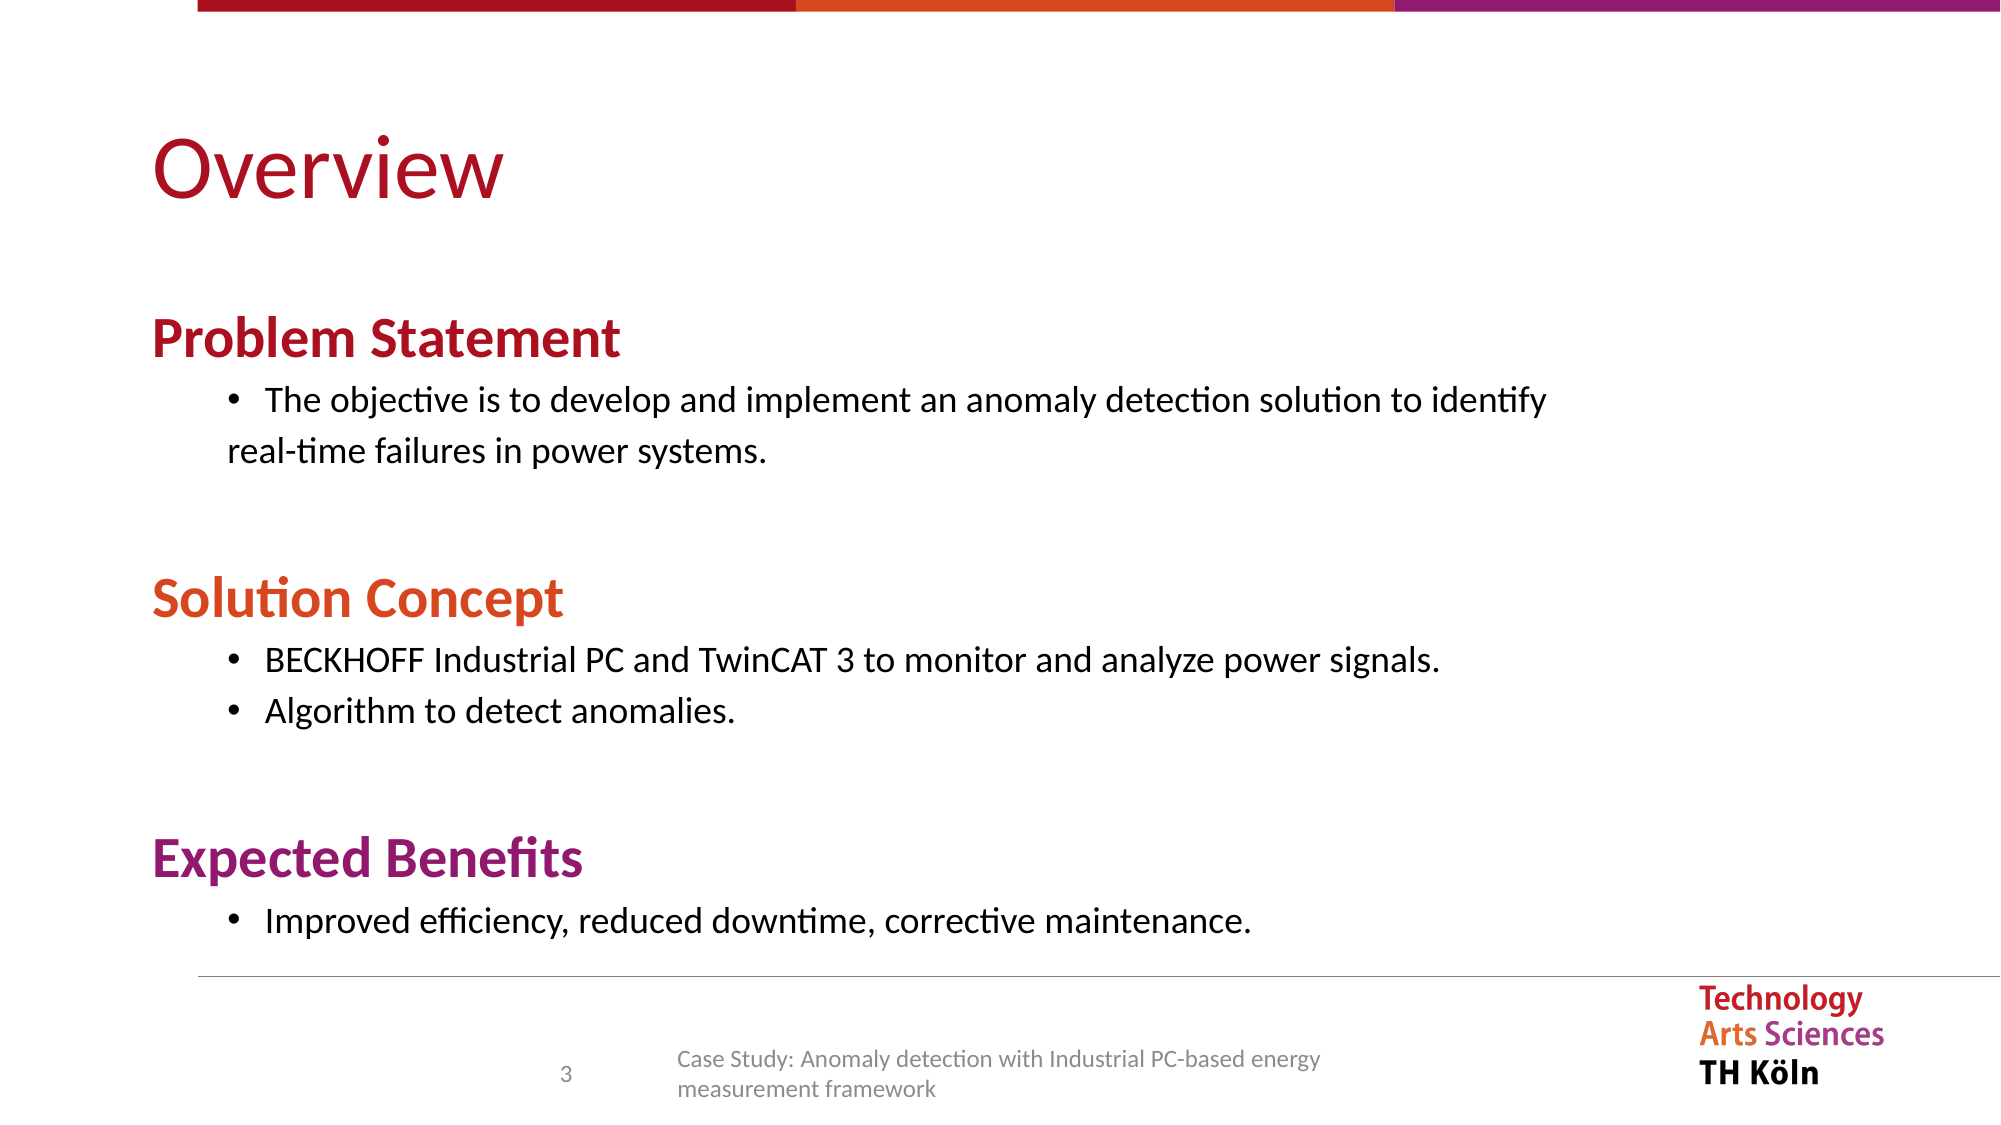

# Overview
Problem Statement
The objective is to develop and implement an anomaly detection solution to identify
real-time failures in power systems.

Solution Concept
BECKHOFF Industrial PC and TwinCAT 3 to monitor and analyze power signals.
Algorithm to detect anomalies.

Expected Benefits
Improved efficiency, reduced downtime, corrective maintenance.

3
Case Study: Anomaly detection with Industrial PC-based energy measurement framework